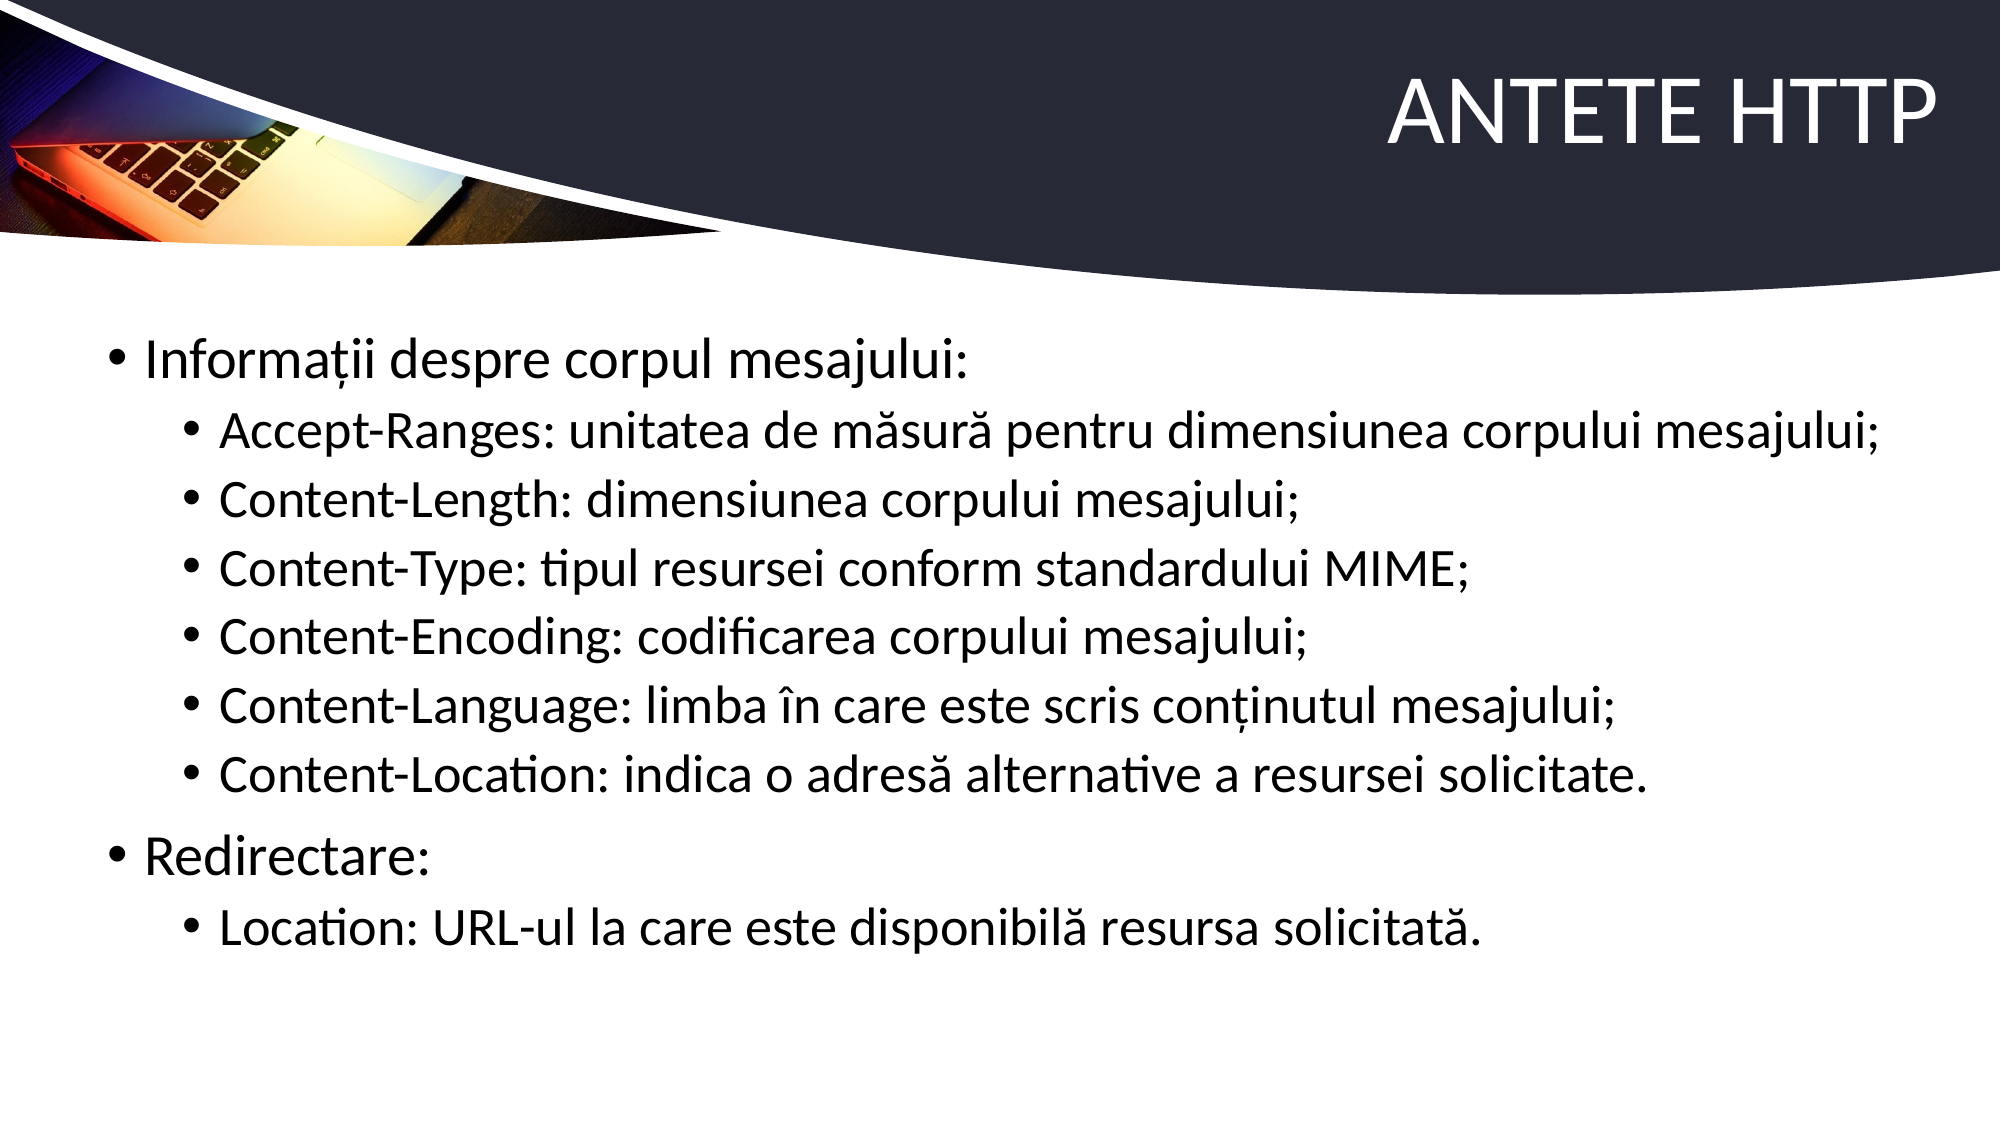

# Antete HTTP
Informații despre corpul mesajului:
Accept-Ranges: unitatea de măsură pentru dimensiunea corpului mesajului;
Content-Length: dimensiunea corpului mesajului;
Content-Type: tipul resursei conform standardului MIME;
Content-Encoding: codificarea corpului mesajului;
Content-Language: limba în care este scris conținutul mesajului;
Content-Location: indica o adresă alternative a resursei solicitate.
Redirectare:
Location: URL-ul la care este disponibilă resursa solicitată.